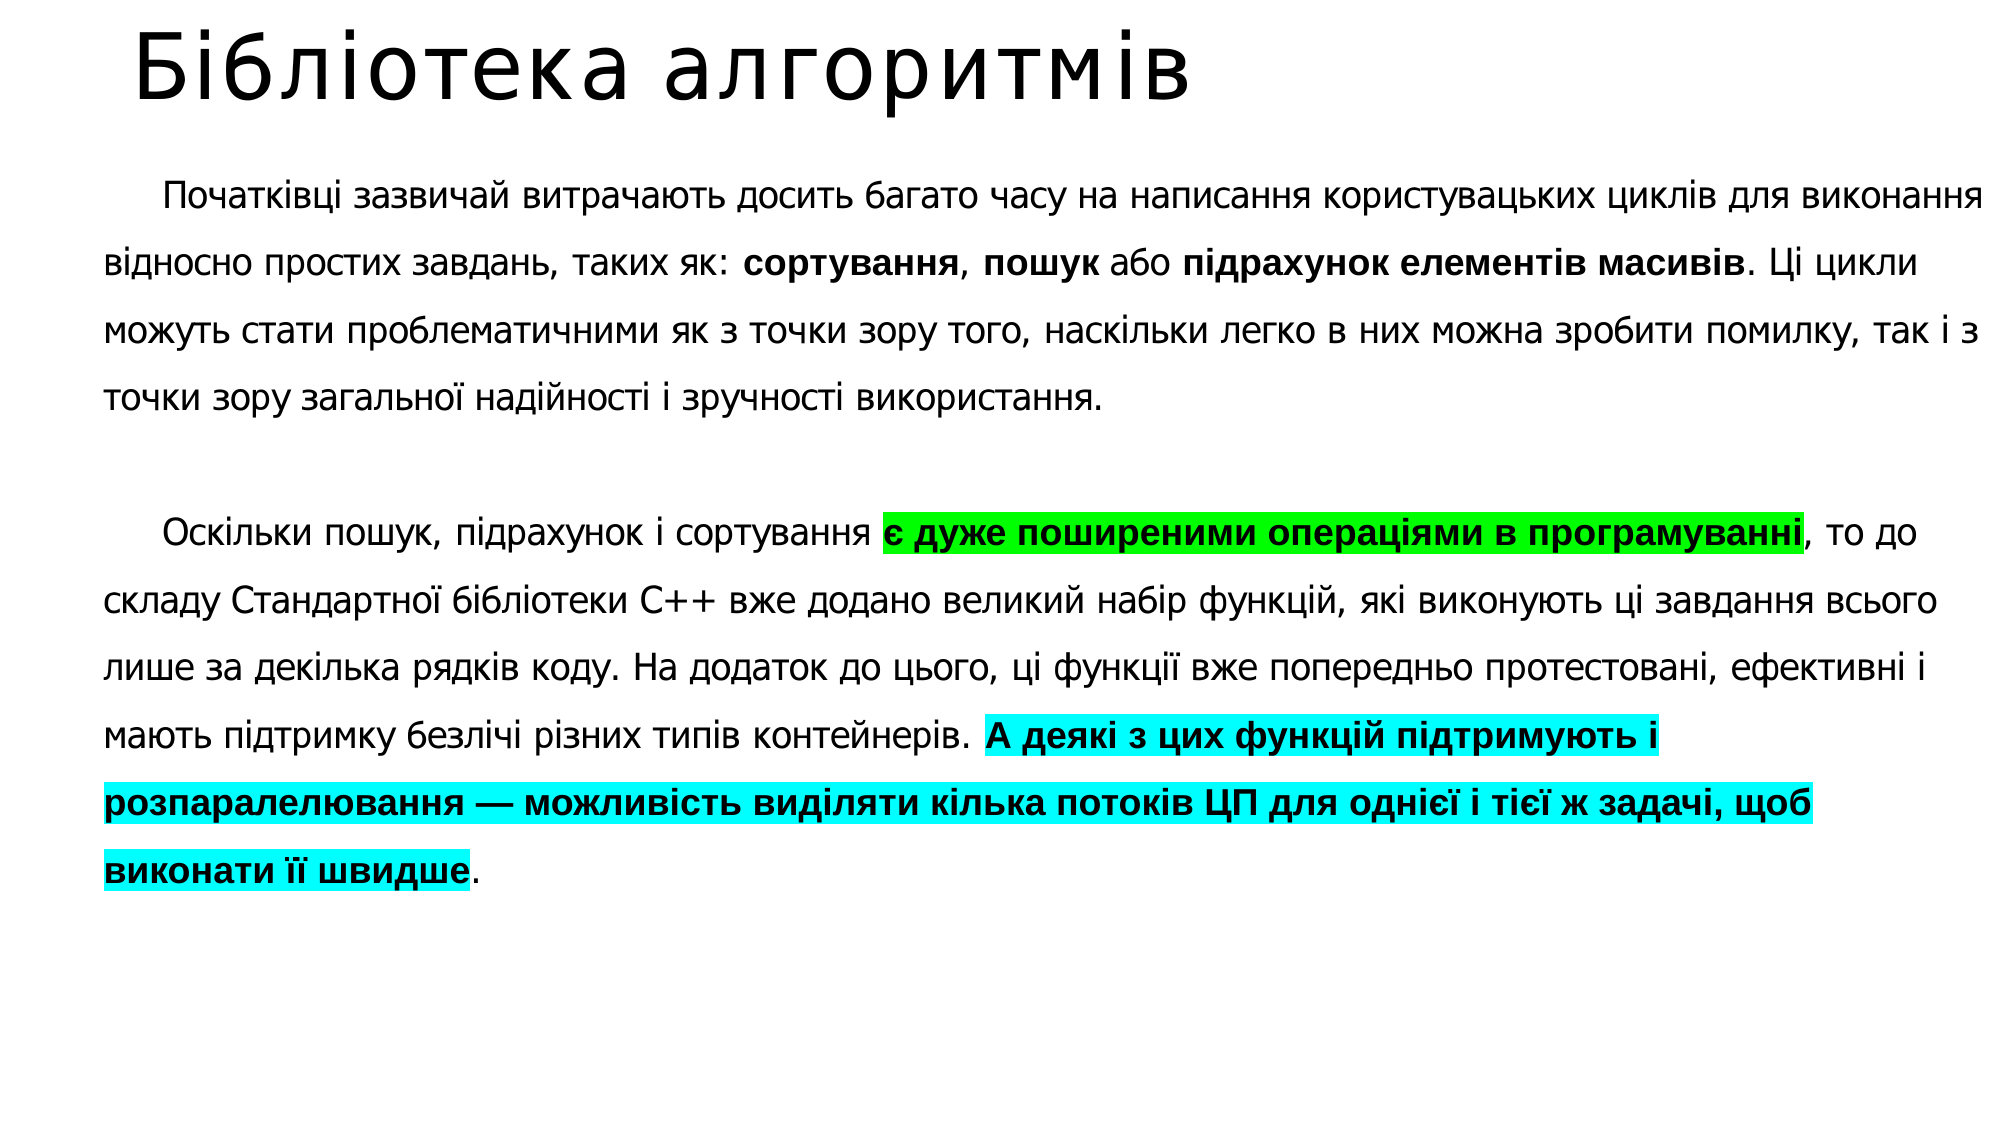

# Бібліотека алгоритмів
Початківці зазвичай витрачають досить багато часу на написання користувацьких циклів для виконання відносно простих завдань, таких як: сортування, пошук або підрахунок елементів масивів. Ці цикли можуть стати проблематичними як з точки зору того, наскільки легко в них можна зробити помилку, так і з точки зору загальної надійності і зручності використання.

Оскільки пошук, підрахунок і сортування є дуже поширеними операціями в програмуванні, то до складу Стандартної бібліотеки C++ вже додано великий набір функцій, які виконують ці завдання всього лише за декілька рядків коду. На додаток до цього, ці функції вже попередньо протестовані, ефективні і мають підтримку безлічі різних типів контейнерів. А деякі з цих функцій підтримують і розпаралелювання — можливість виділяти кілька потоків ЦП для однієї і тієї ж задачі, щоб виконати її швидше.